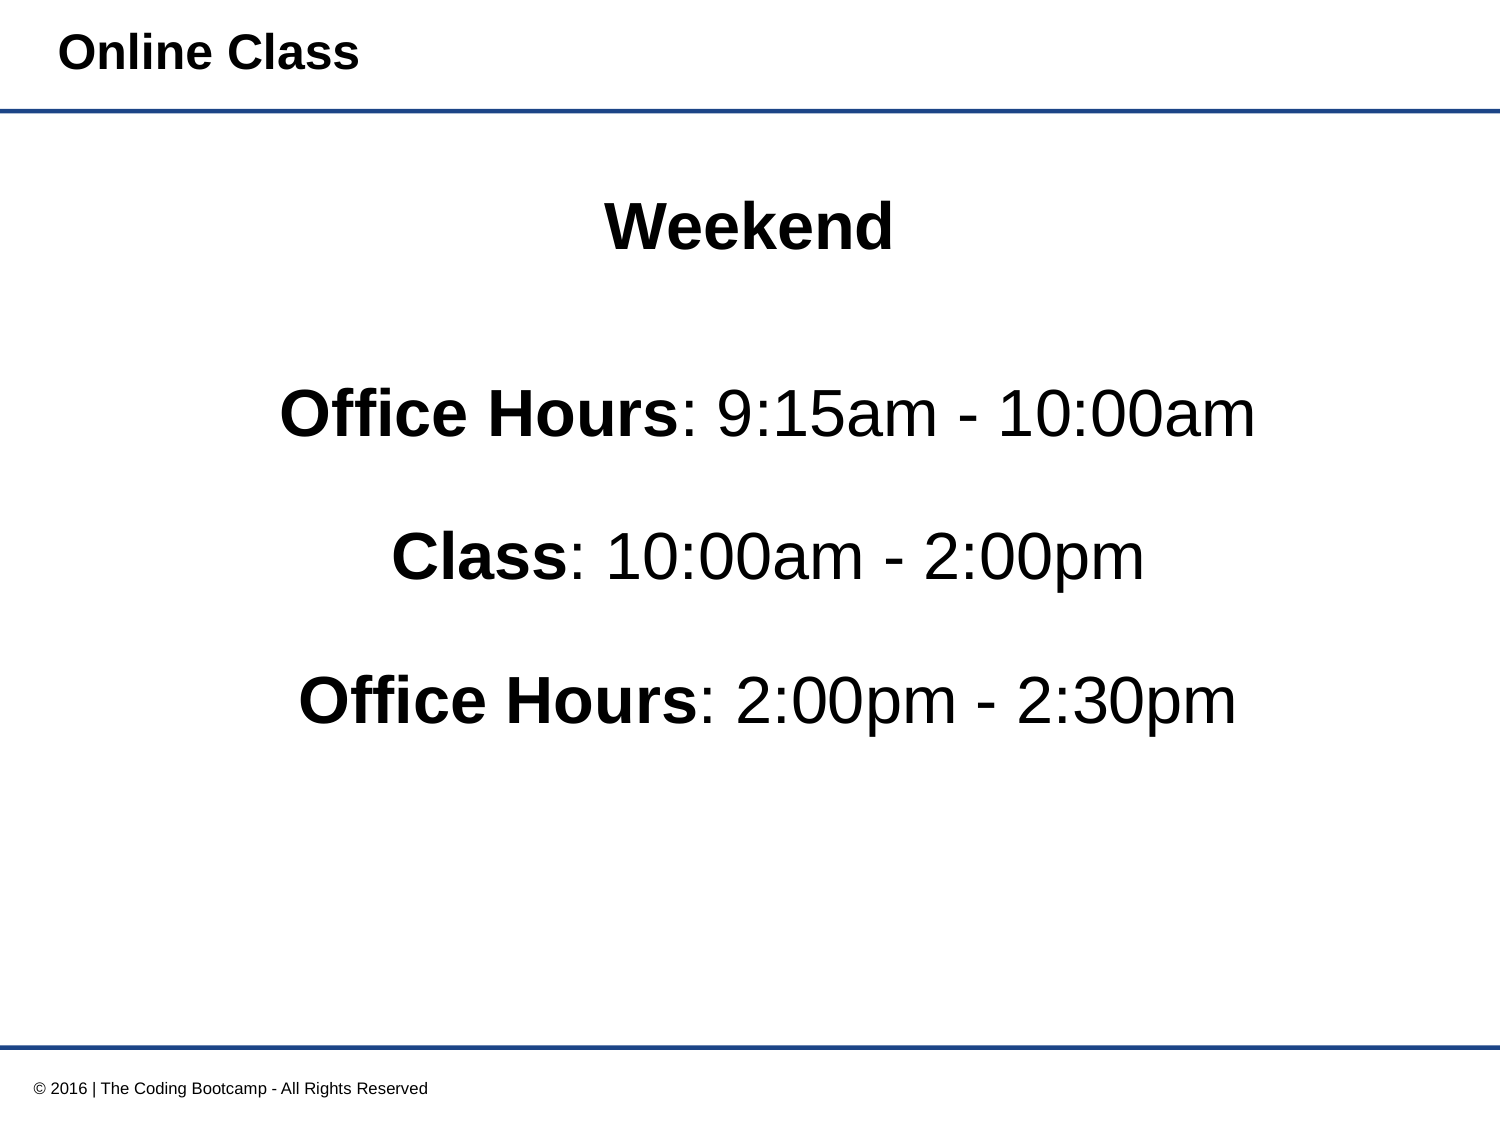

# Online Class
Weekend

Office Hours: 9:15am - 10:00am

Class: 10:00am - 2:00pm

Office Hours: 2:00pm - 2:30pm